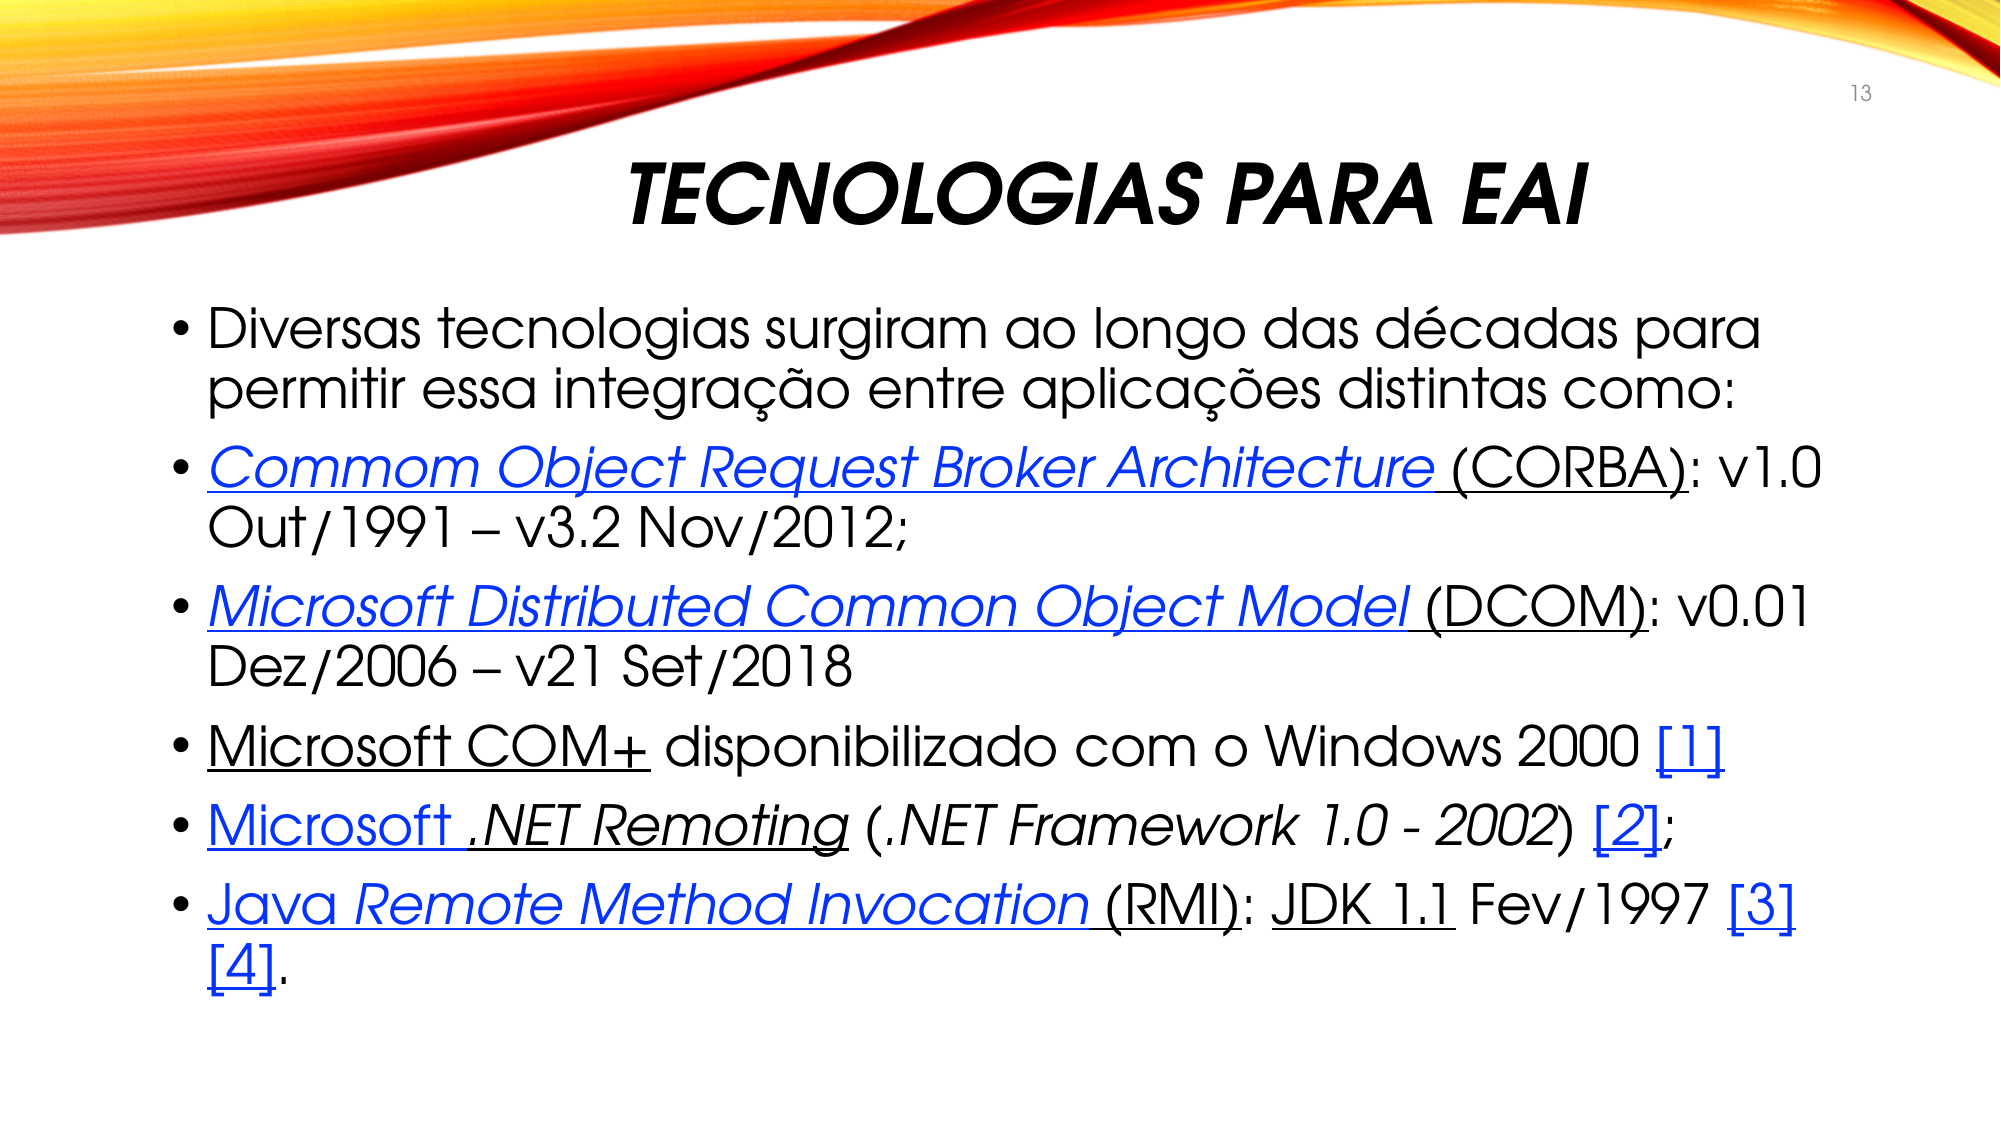

13
# Tecnologias para eai
Diversas tecnologias surgiram ao longo das décadas para permitir essa integração entre aplicações distintas como:
Commom Object Request Broker Architecture (CORBA): v1.0 Out/1991 – v3.2 Nov/2012;
Microsoft Distributed Common Object Model (DCOM): v0.01 Dez/2006 – v21 Set/2018
Microsoft COM+ disponibilizado com o Windows 2000 [1]
Microsoft .NET Remoting (.NET Framework 1.0 - 2002) [2];
Java Remote Method Invocation (RMI): JDK 1.1 Fev/1997 [3] [4].